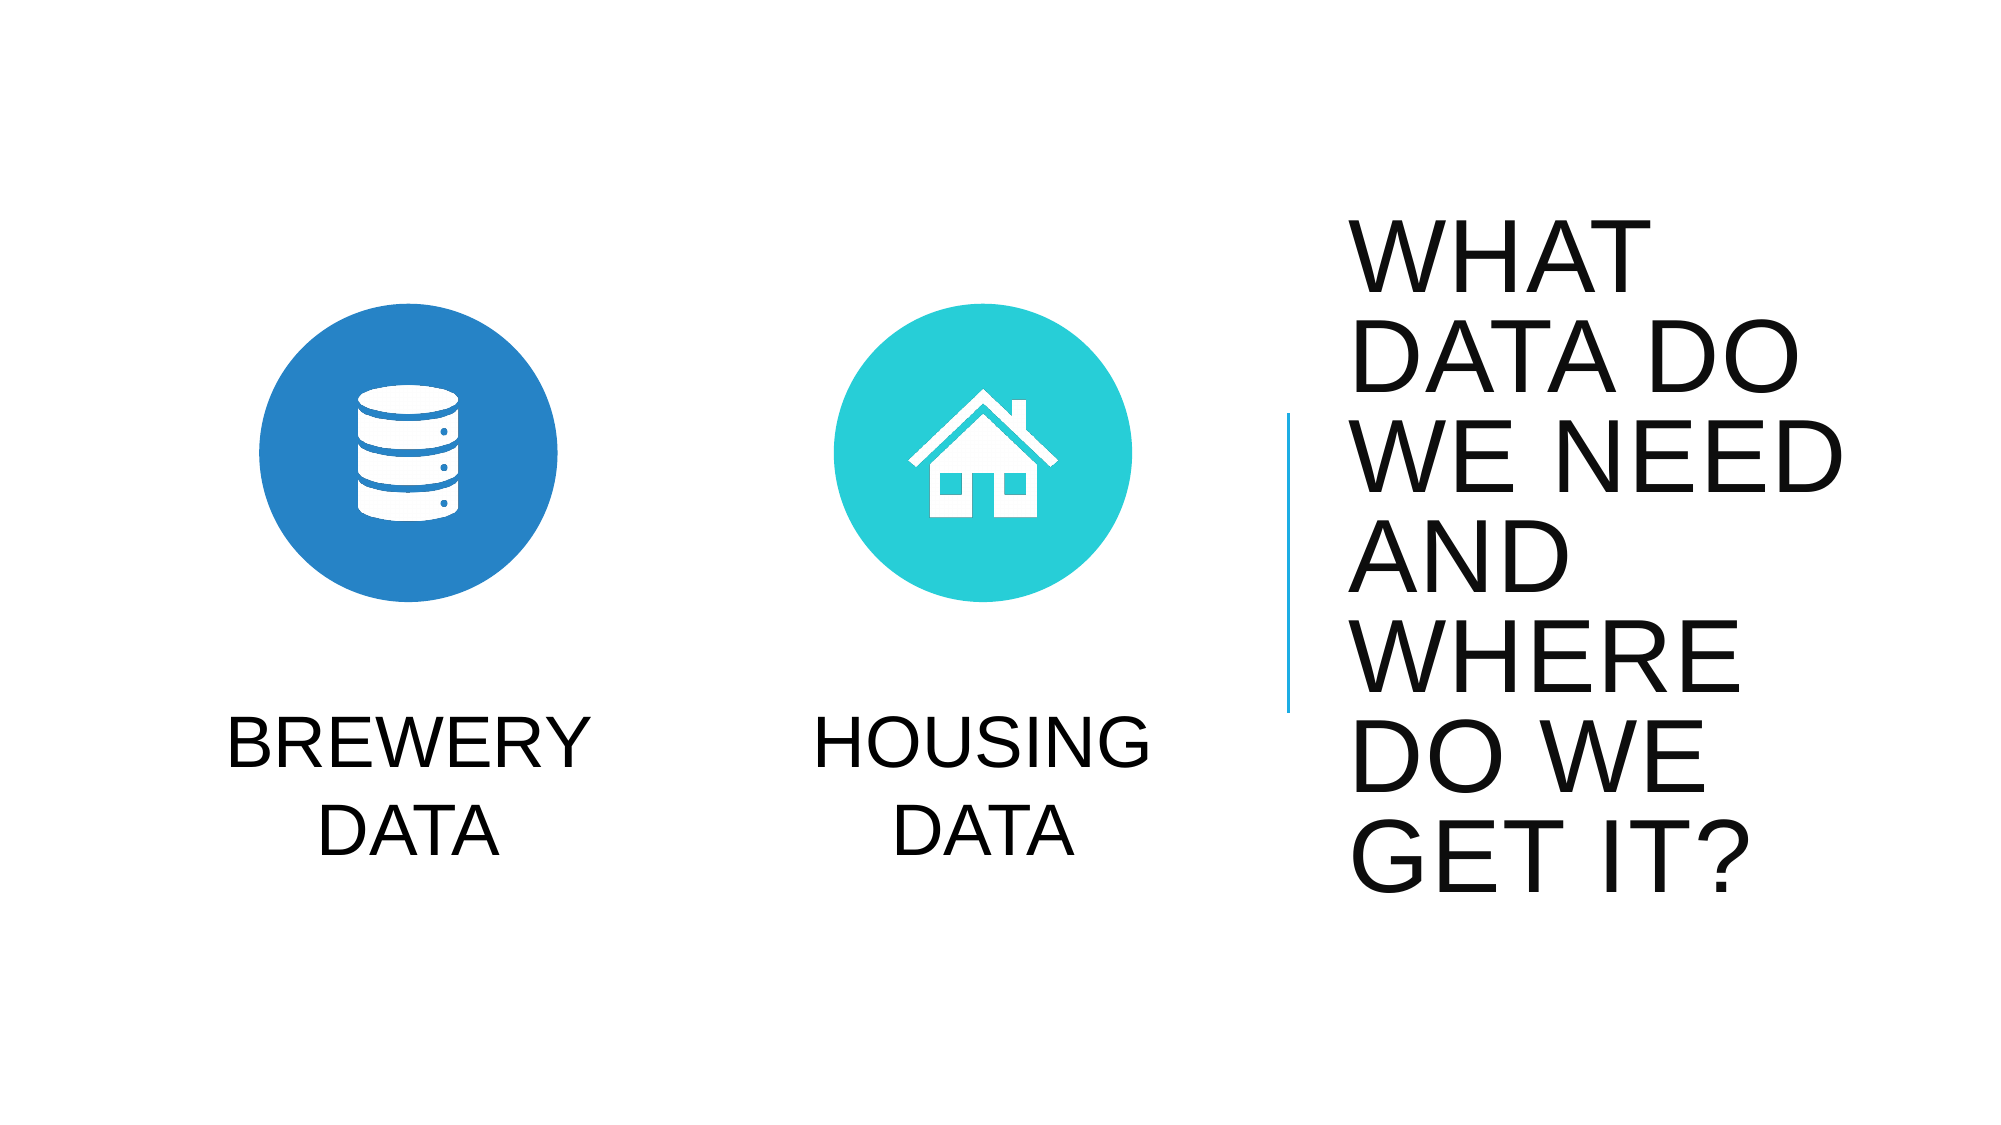

# What Data Do WE need and where do we get it?
Brewery Data
Housing Data